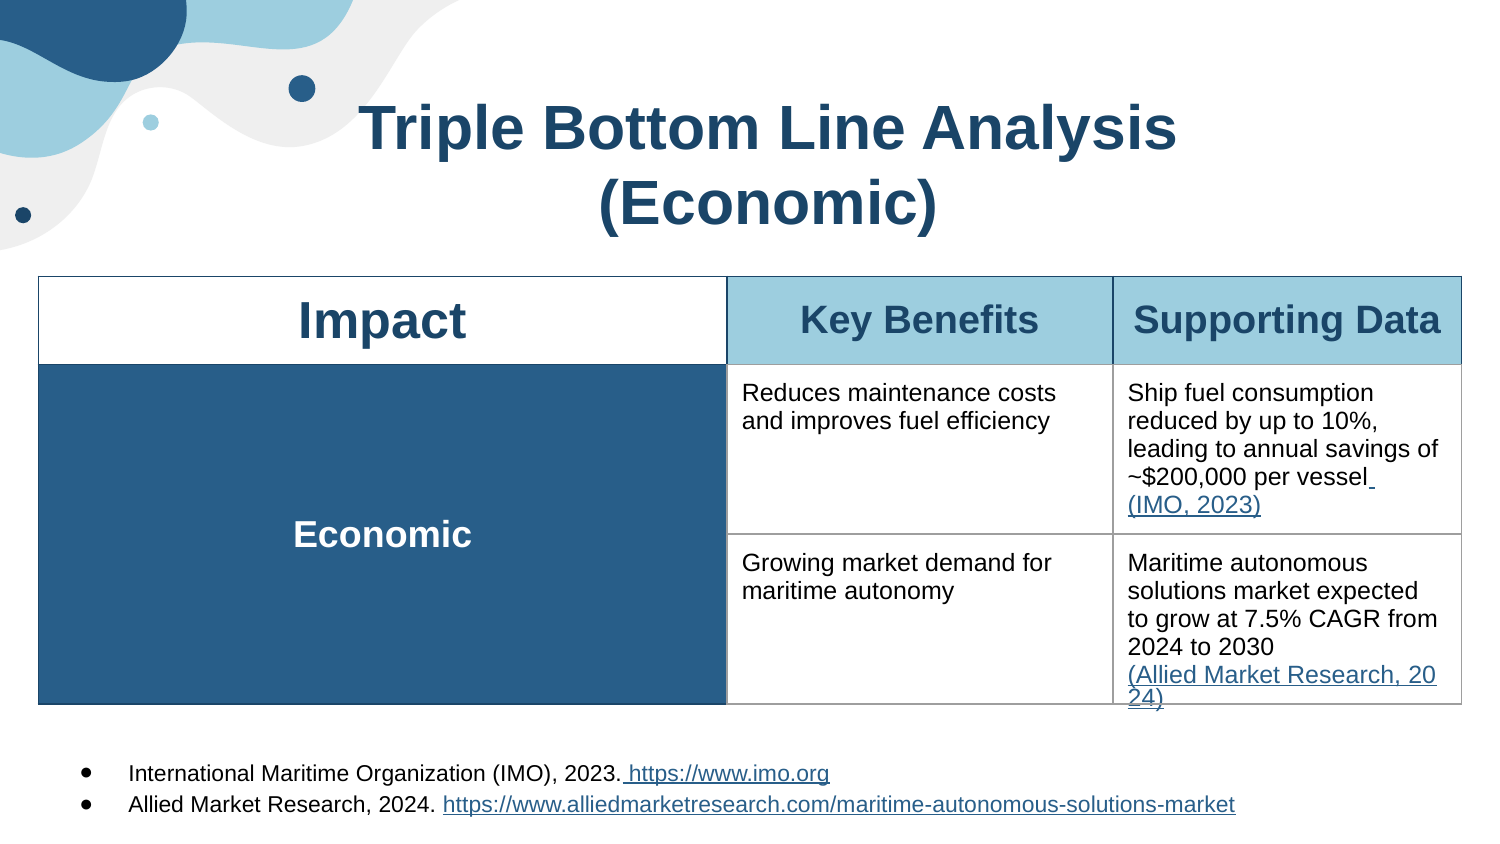

# Triple Bottom Line Analysis (Economic)
| Impact | Key Benefits | Supporting Data |
| --- | --- | --- |
| Economic | Reduces maintenance costs and improves fuel efficiency | Ship fuel consumption reduced by up to 10%, leading to annual savings of ~$200,000 per vessel (IMO, 2023) |
|  | Growing market demand for maritime autonomy | Maritime autonomous solutions market expected to grow at 7.5% CAGR from 2024 to 2030 (Allied Market Research, 2024) |
International Maritime Organization (IMO), 2023. https://www.imo.org
Allied Market Research, 2024. https://www.alliedmarketresearch.com/maritime-autonomous-solutions-market